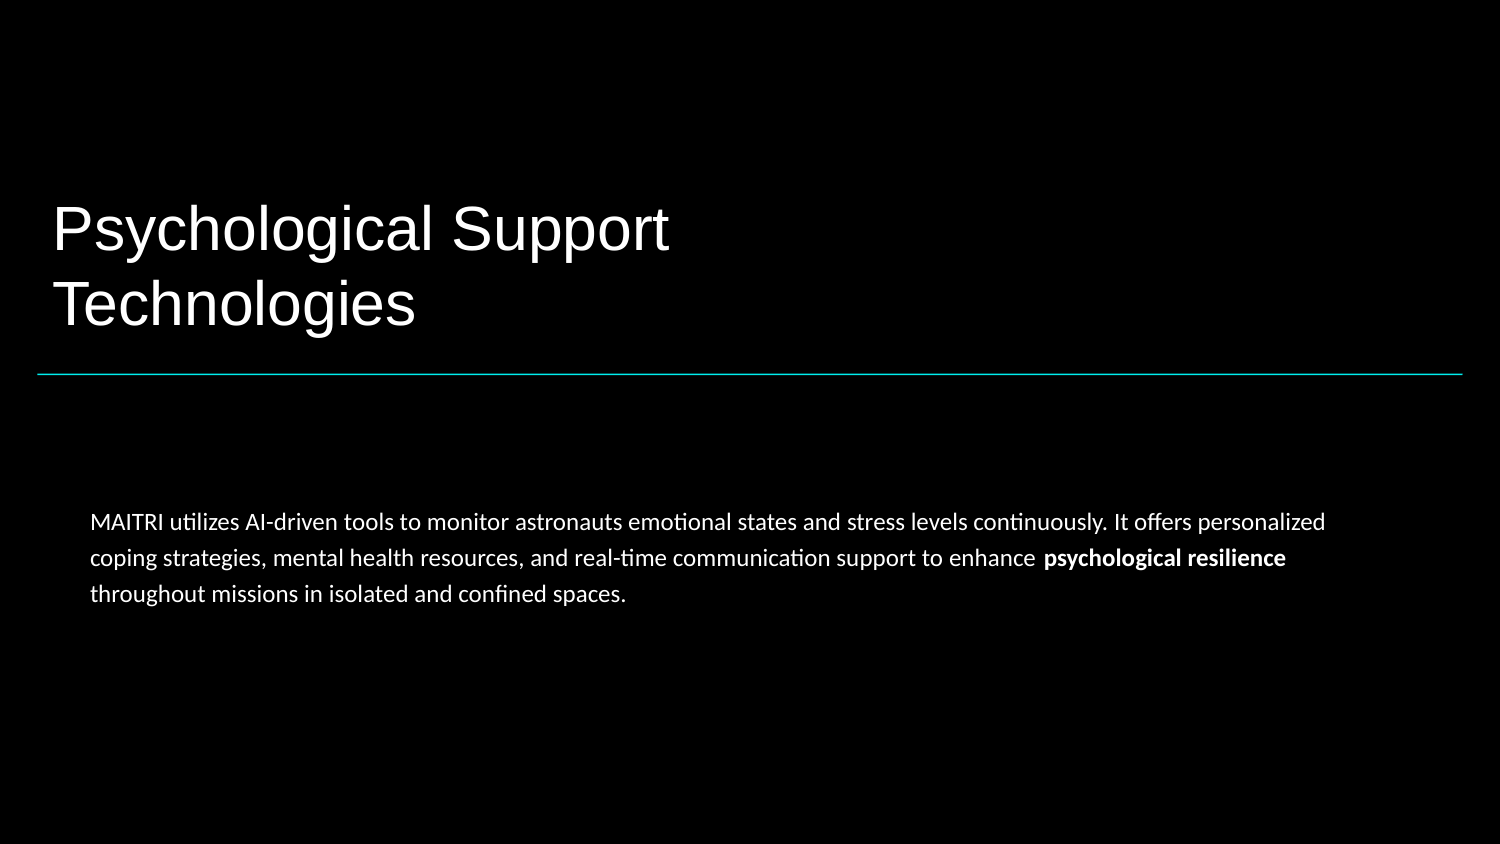

# Psychological Support Technologies
MAITRI utilizes AI-driven tools to monitor astronauts emotional states and stress levels continuously. It offers personalized coping strategies, mental health resources, and real-time communication support to enhance psychological resilience throughout missions in isolated and confined spaces.